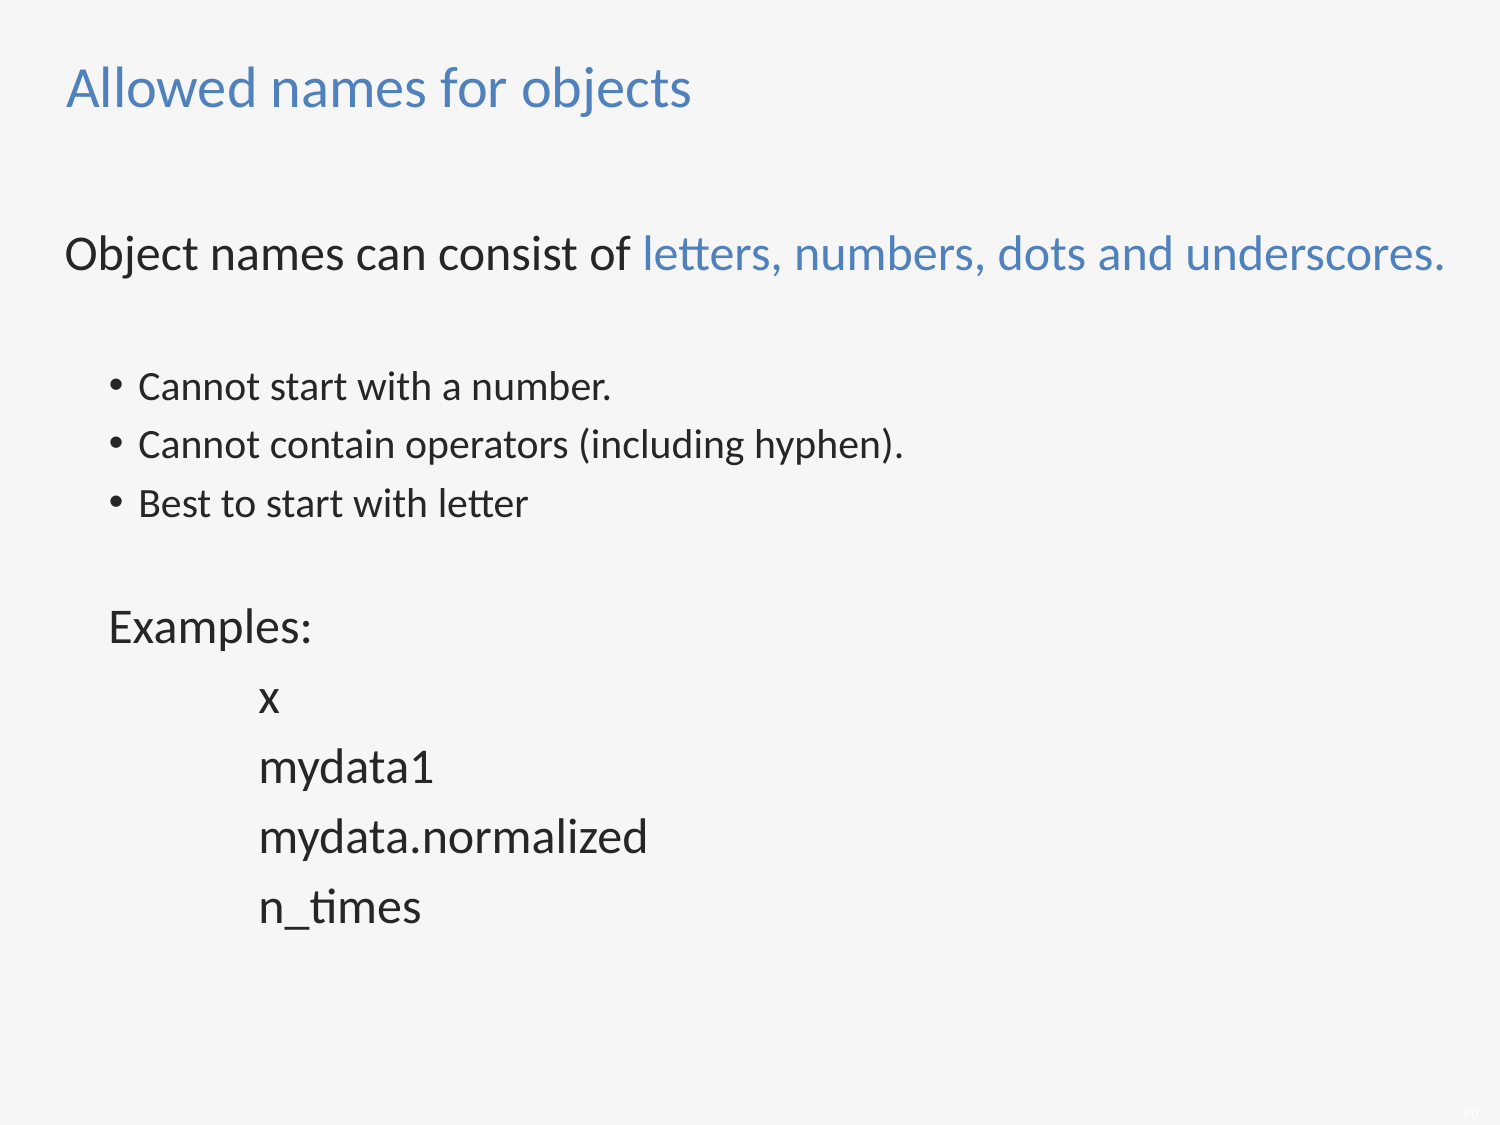

Allowed names for objects

Object names can consist of letters, numbers, dots and underscores.

Cannot start with a number.
Cannot contain operators (including hyphen).
Best to start with letter

Examples:
	x
	mydata1
	mydata.normalized
	n_times